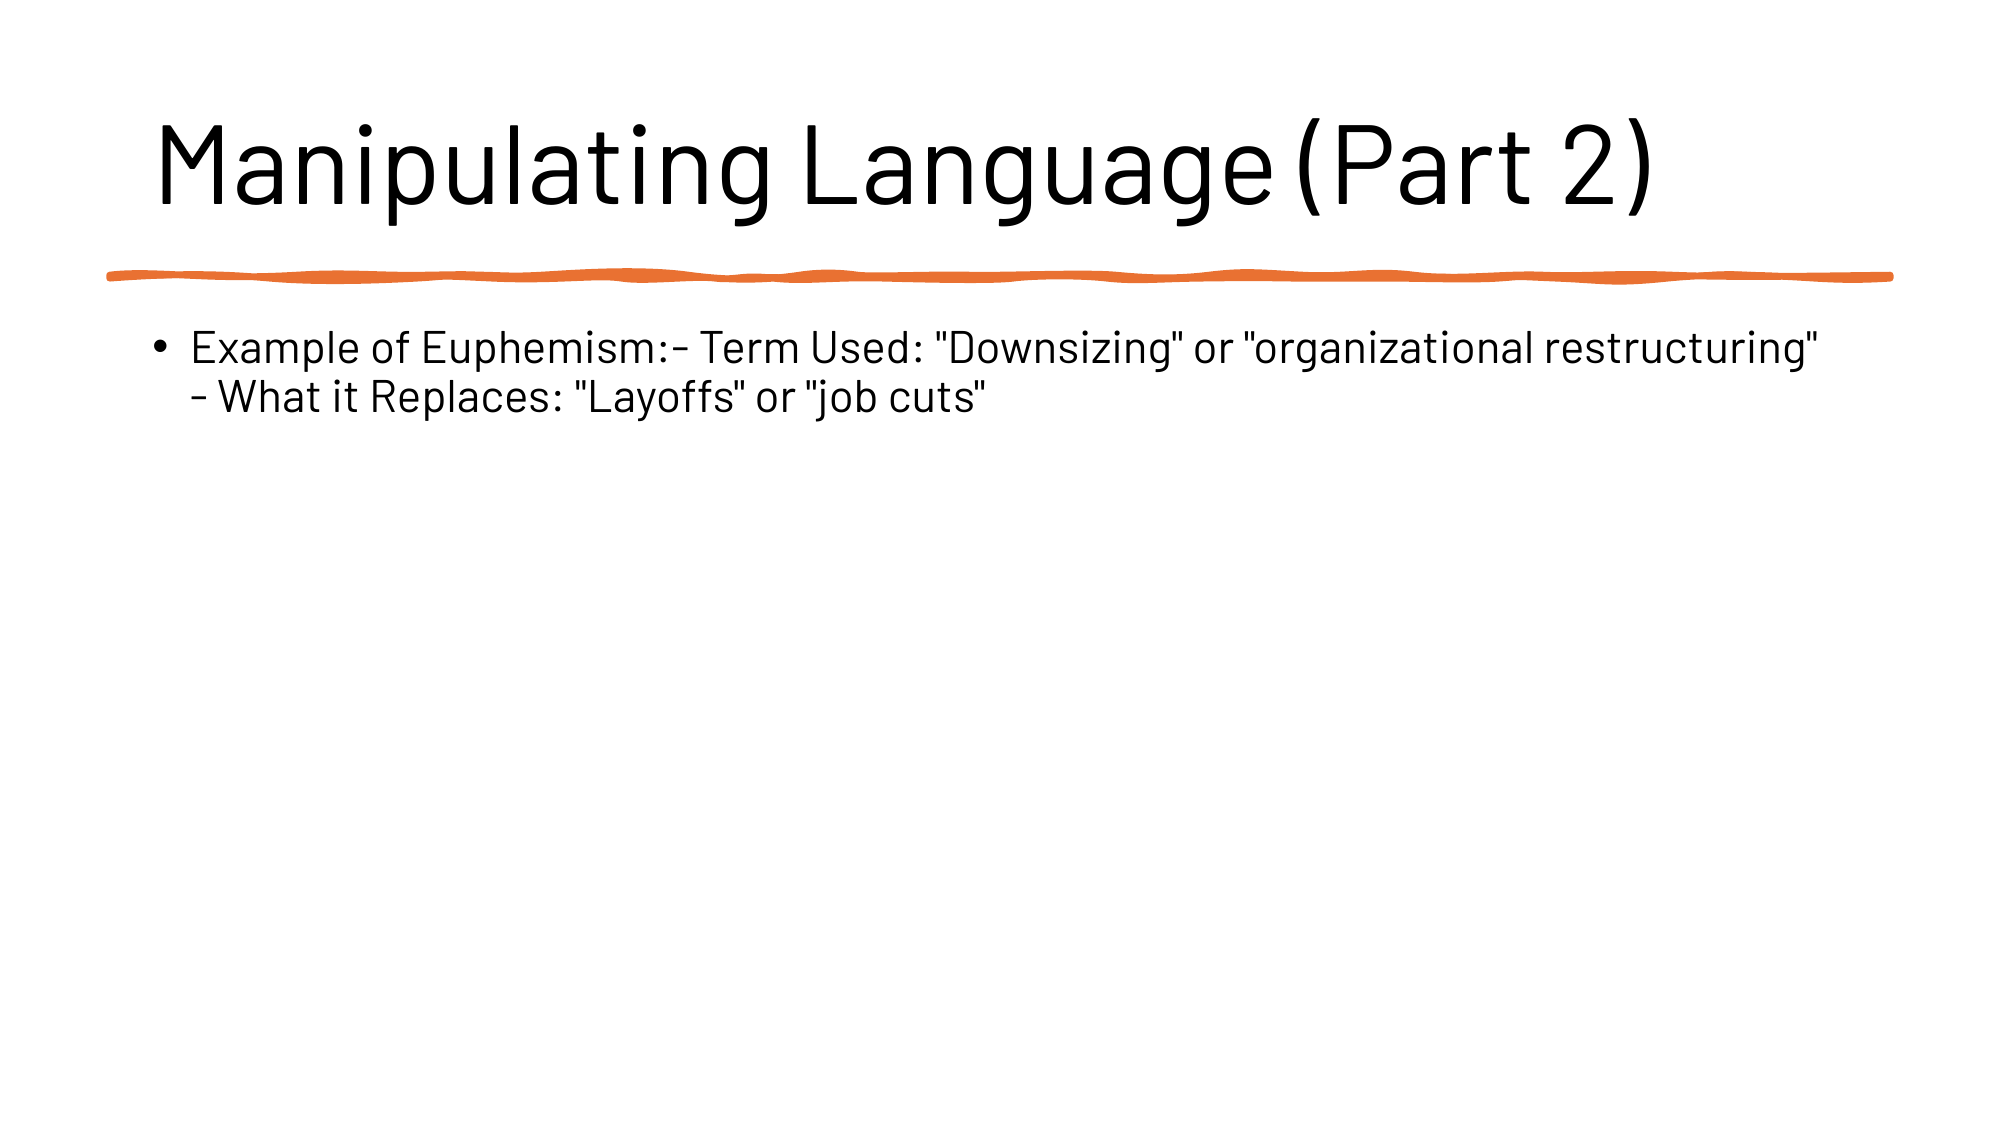

# Manipulating Language (Part 2)

Example of Euphemism:- Term Used: "Downsizing" or "organizational restructuring"
- What it Replaces: "Layoffs" or "job cuts"